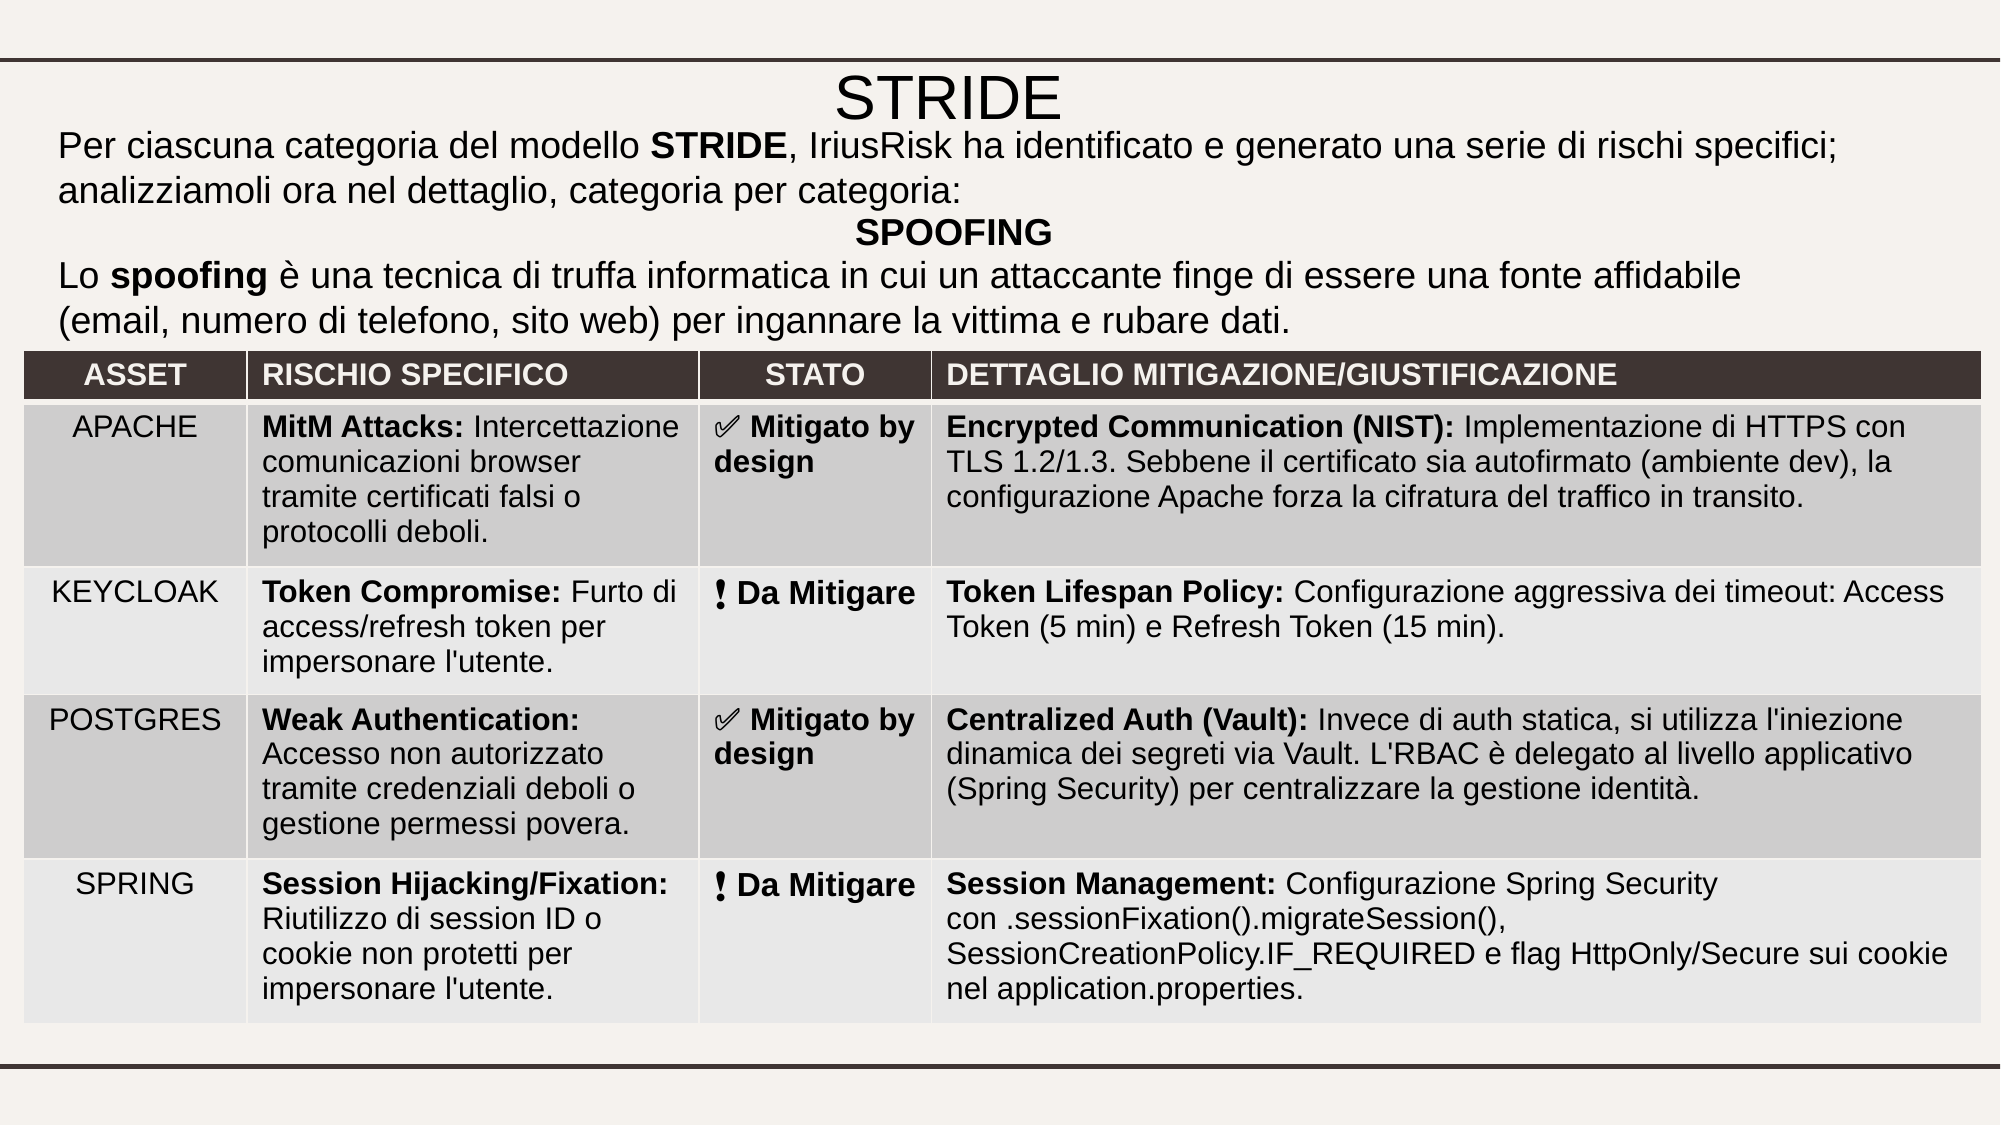

STRIDE
Per ciascuna categoria del modello STRIDE, IriusRisk ha identificato e generato una serie di rischi specifici; analizziamoli ora nel dettaglio, categoria per categoria:
SPOOFING
Lo spoofing è una tecnica di truffa informatica in cui un attaccante finge di essere una fonte affidabile (email, numero di telefono, sito web) per ingannare la vittima e rubare dati.
| ASSET | RISCHIO SPECIFICO | STATO | DETTAGLIO MITIGAZIONE/GIUSTIFICAZIONE |
| --- | --- | --- | --- |
| APACHE | MitM Attacks: Intercettazione comunicazioni browser tramite certificati falsi o protocolli deboli. | ✅ Mitigato by design | Encrypted Communication (NIST): Implementazione di HTTPS con TLS 1.2/1.3. Sebbene il certificato sia autofirmato (ambiente dev), la configurazione Apache forza la cifratura del traffico in transito. |
| KEYCLOAK | Token Compromise: Furto di access/refresh token per impersonare l'utente. | ❗ Da Mitigare | Token Lifespan Policy: Configurazione aggressiva dei timeout: Access Token (5 min) e Refresh Token (15 min). |
| POSTGRES | Weak Authentication: Accesso non autorizzato tramite credenziali deboli o gestione permessi povera. | ✅ Mitigato by design | Centralized Auth (Vault): Invece di auth statica, si utilizza l'iniezione dinamica dei segreti via Vault. L'RBAC è delegato al livello applicativo (Spring Security) per centralizzare la gestione identità. |
| SPRING | Session Hijacking/Fixation: Riutilizzo di session ID o cookie non protetti per impersonare l'utente. | ❗ Da Mitigare | Session Management: Configurazione Spring Security con .sessionFixation().migrateSession(), SessionCreationPolicy.IF\_REQUIRED e flag HttpOnly/Secure sui cookie nel application.properties. |